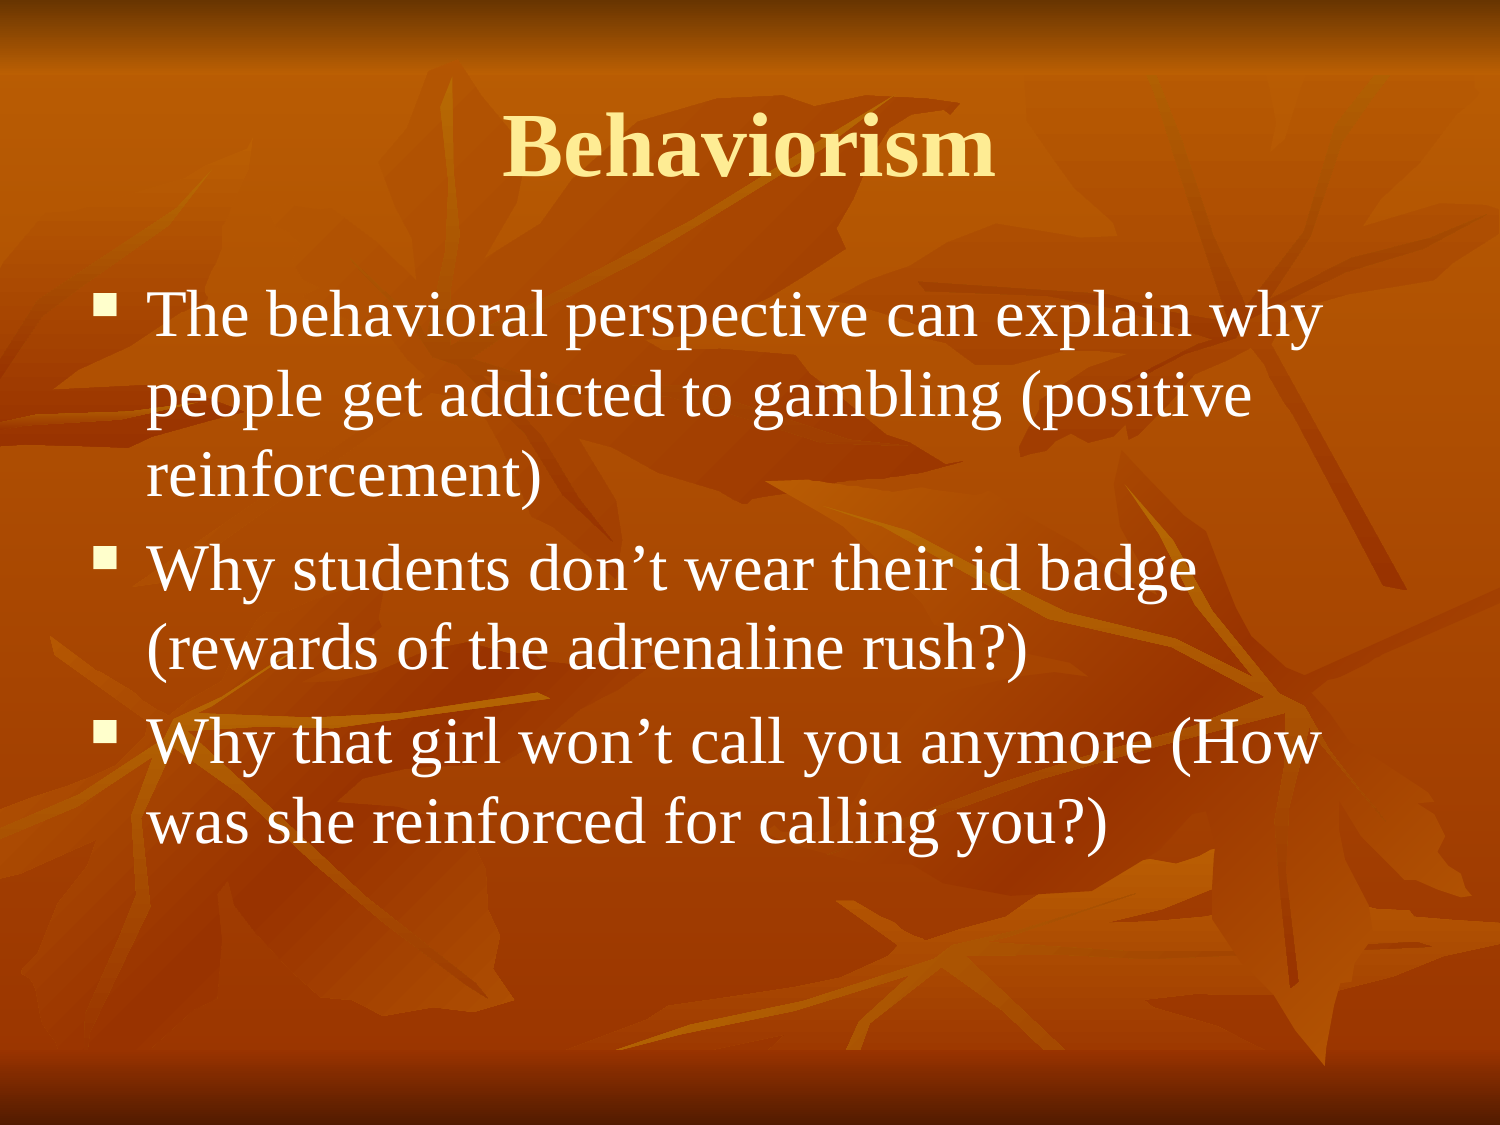

# Behaviorism
The behavioral perspective can explain why people get addicted to gambling (positive reinforcement)
Why students don’t wear their id badge (rewards of the adrenaline rush?)
Why that girl won’t call you anymore (How was she reinforced for calling you?)